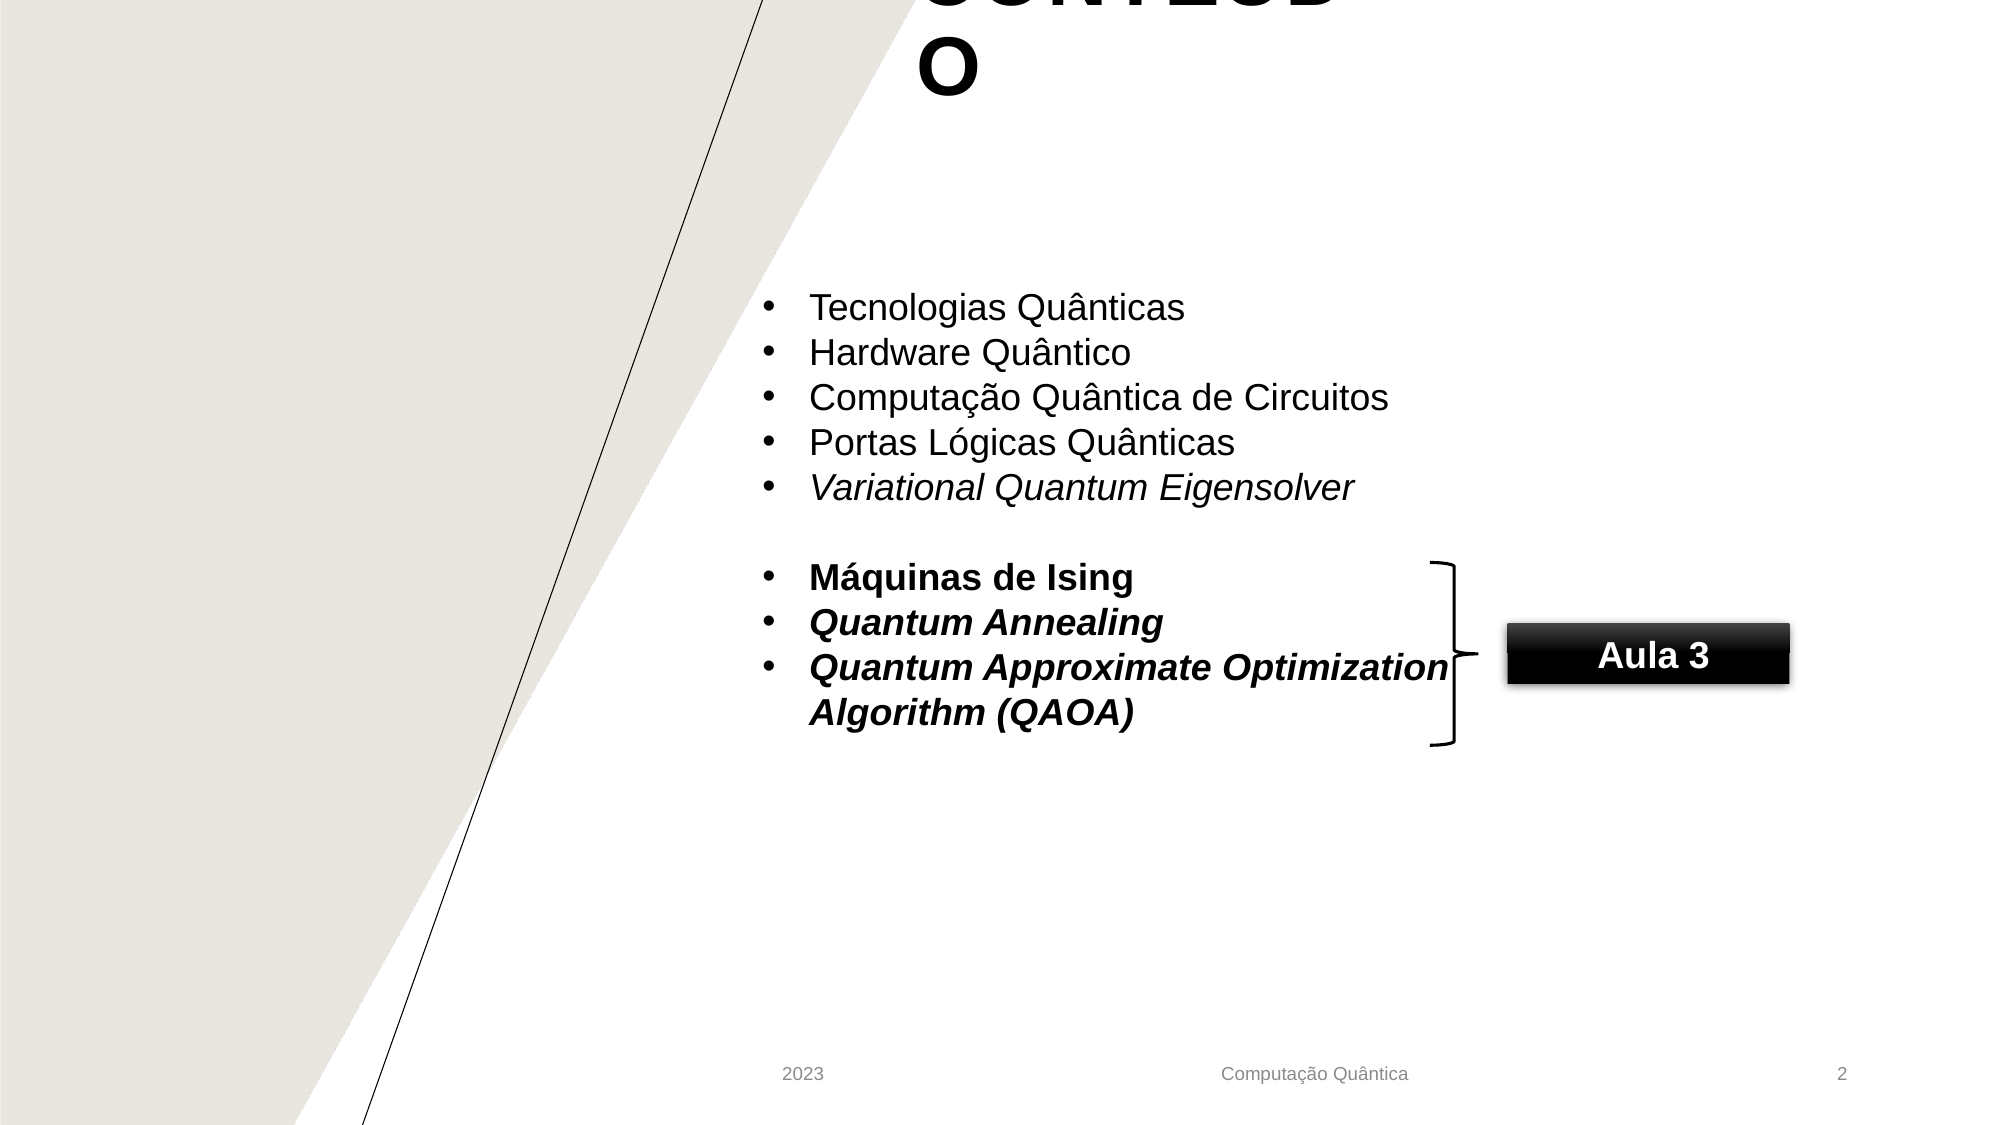

# Conteúdo
Tecnologias Quânticas
Hardware Quântico
Computação Quântica de Circuitos
Portas Lógicas Quânticas
Variational Quantum Eigensolver

Máquinas de Ising
Quantum Annealing
Quantum Approximate Optimization Algorithm (QAOA)

Aula 3
2023
Computação Quântica
2